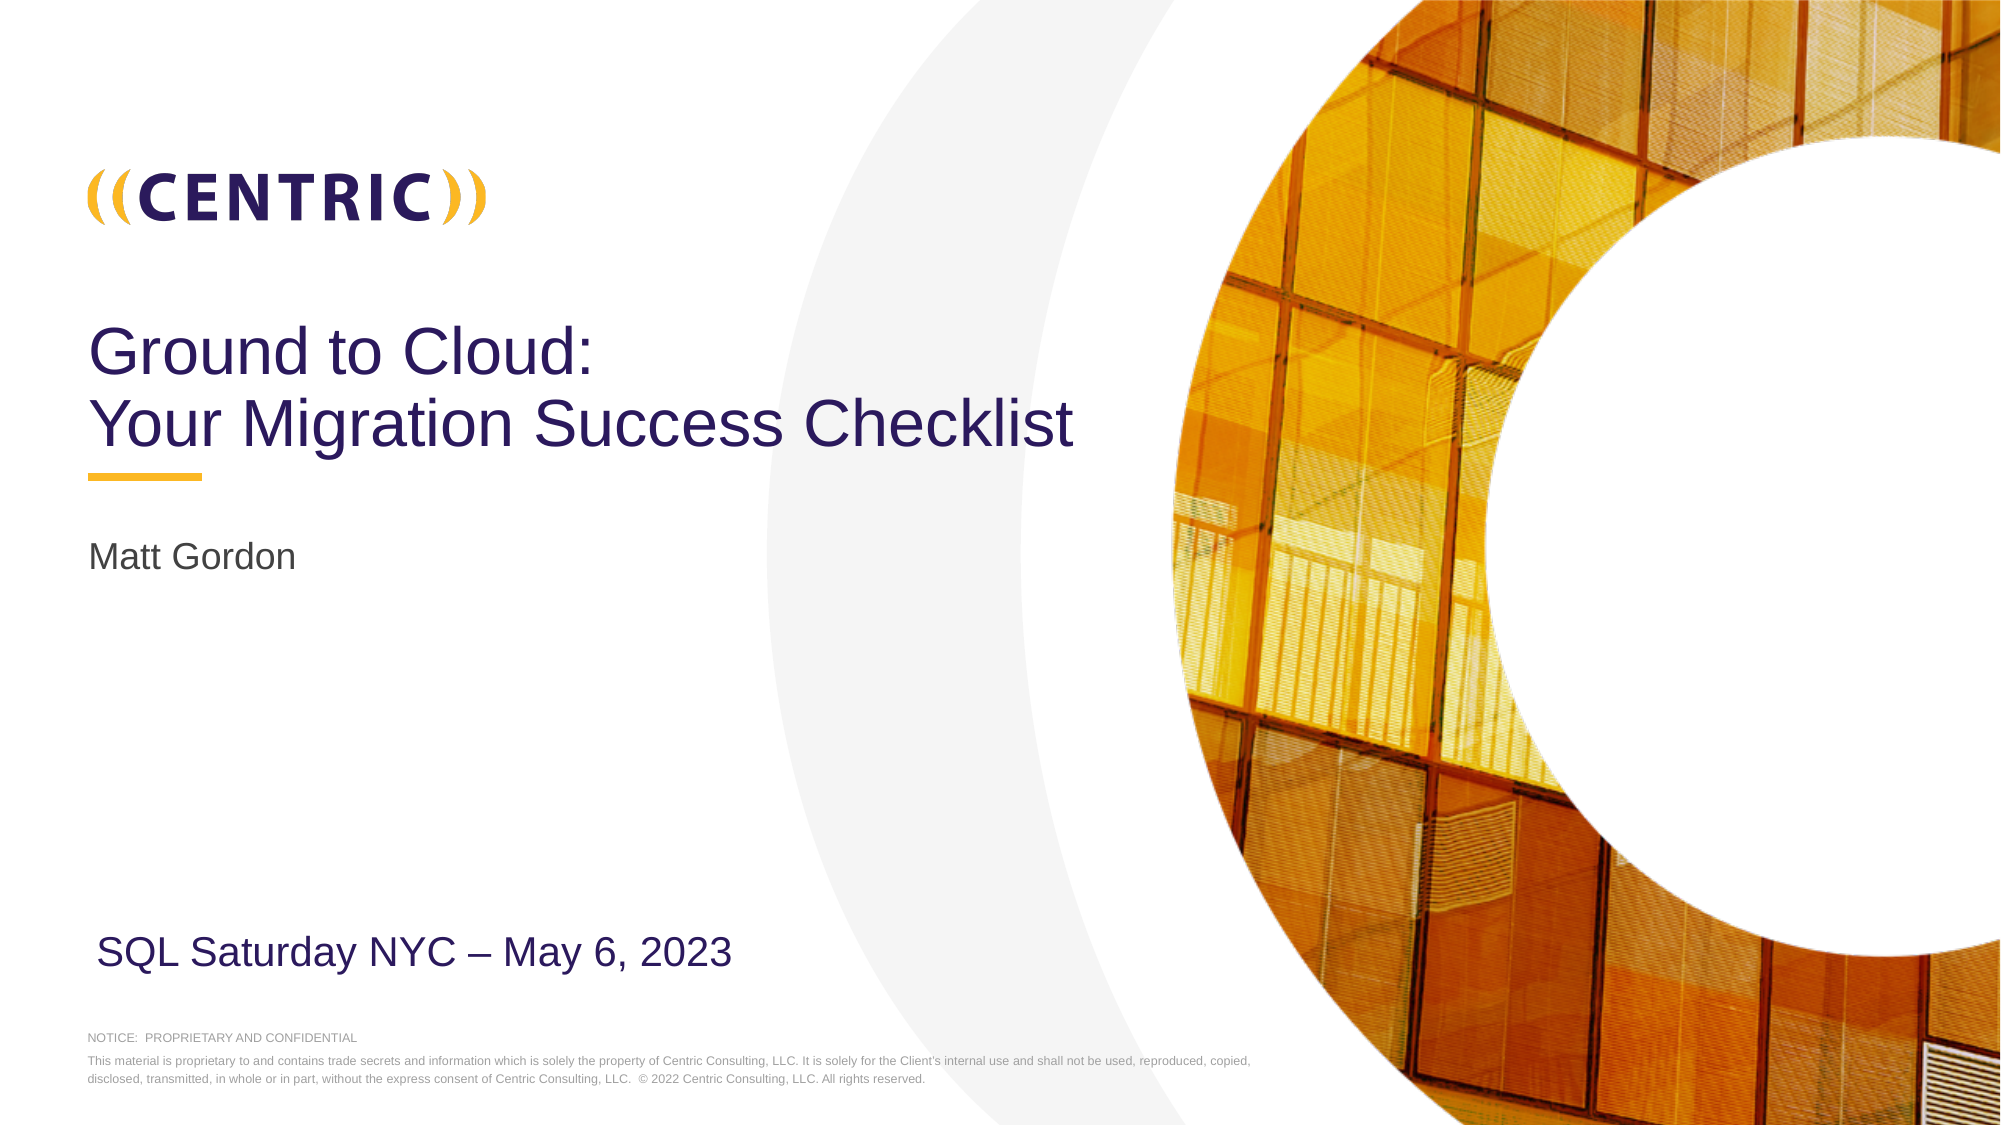

# Ground to Cloud: Your Migration Success Checklist
Matt Gordon
SQL Saturday NYC – May 6, 2023